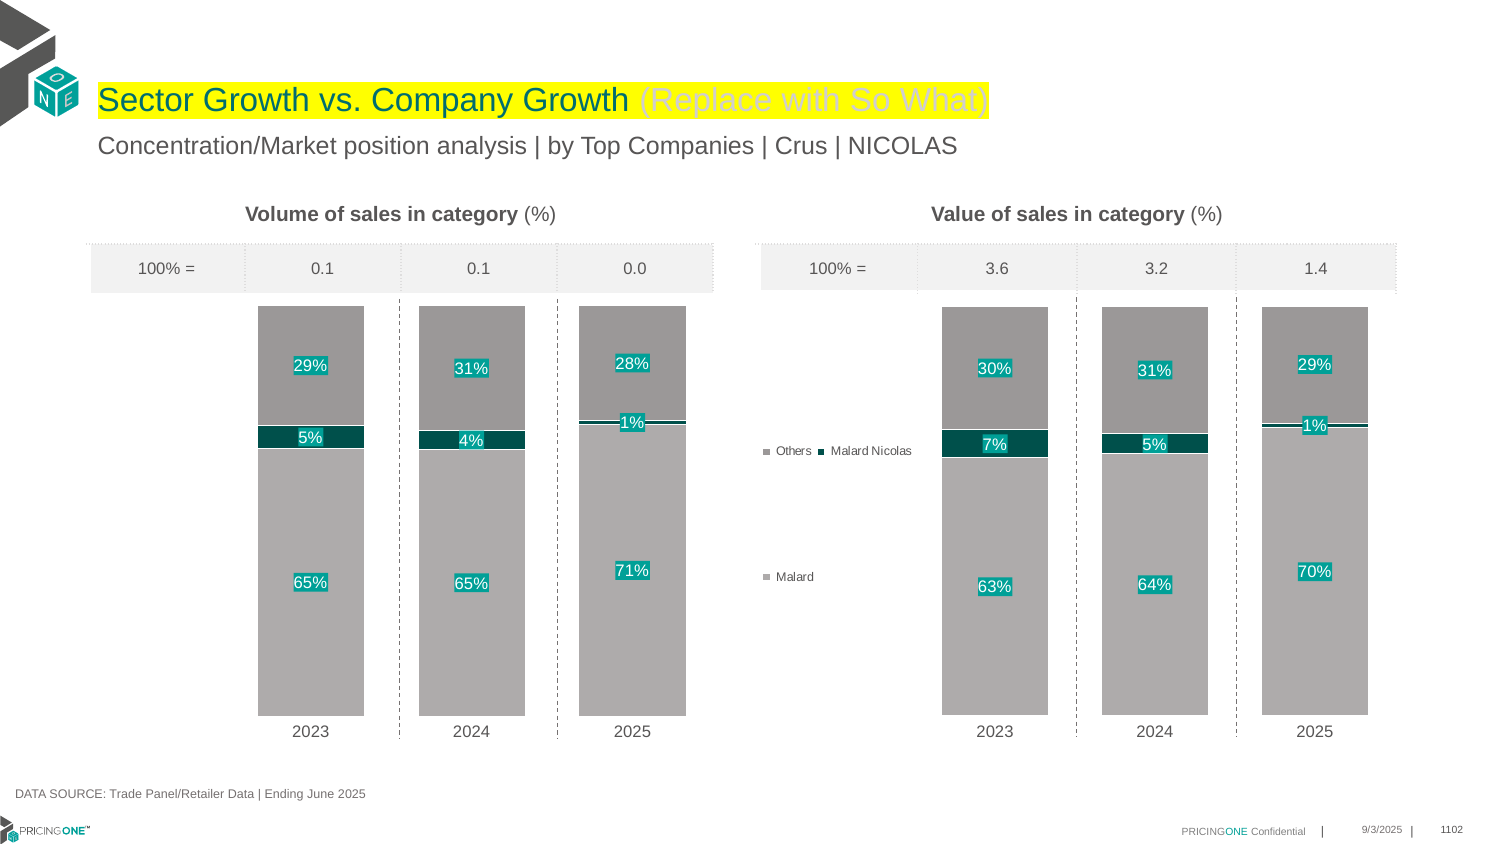

# Sector Growth vs. Company Growth (Replace with So What)
Concentration/Market position analysis | by Top Companies | Crus | NICOLAS
| Volume of sales in category (%) |  |  |  |
| --- | --- | --- | --- |
| 100% = | 0.1 | 0.1 | 0.0 |
| Value of sales in category (%) |  |  |  |
| --- | --- | --- | --- |
| 100% = | 3.6 | 3.2 | 1.4 |

### Chart

| Category | Malard | Malard Nicolas | Others |
|---|---|---|---|
| 2023 | 0.6526009651748713 | 0.054448220392248774 | 0.2929508144328799 |
| 2024 | 0.6499630432331533 | 0.04466131315535623 | 0.30537564361149044 |
| 2025 | 0.7100910940125585 | 0.009787447304029952 | 0.2801214586834115 |

### Chart

| Category | Malard | Malard Nicolas | Others |
|---|---|---|---|
| 2023 | 0.6304182074119827 | 0.0674434940773172 | 0.30213829851070007 |
| 2024 | 0.6397052383442898 | 0.048331377264389616 | 0.31196338439132054 |
| 2025 | 0.7031681574029455 | 0.011204763695772264 | 0.28562707890128236 |
DATA SOURCE: Trade Panel/Retailer Data | Ending June 2025

9/3/2025
1102